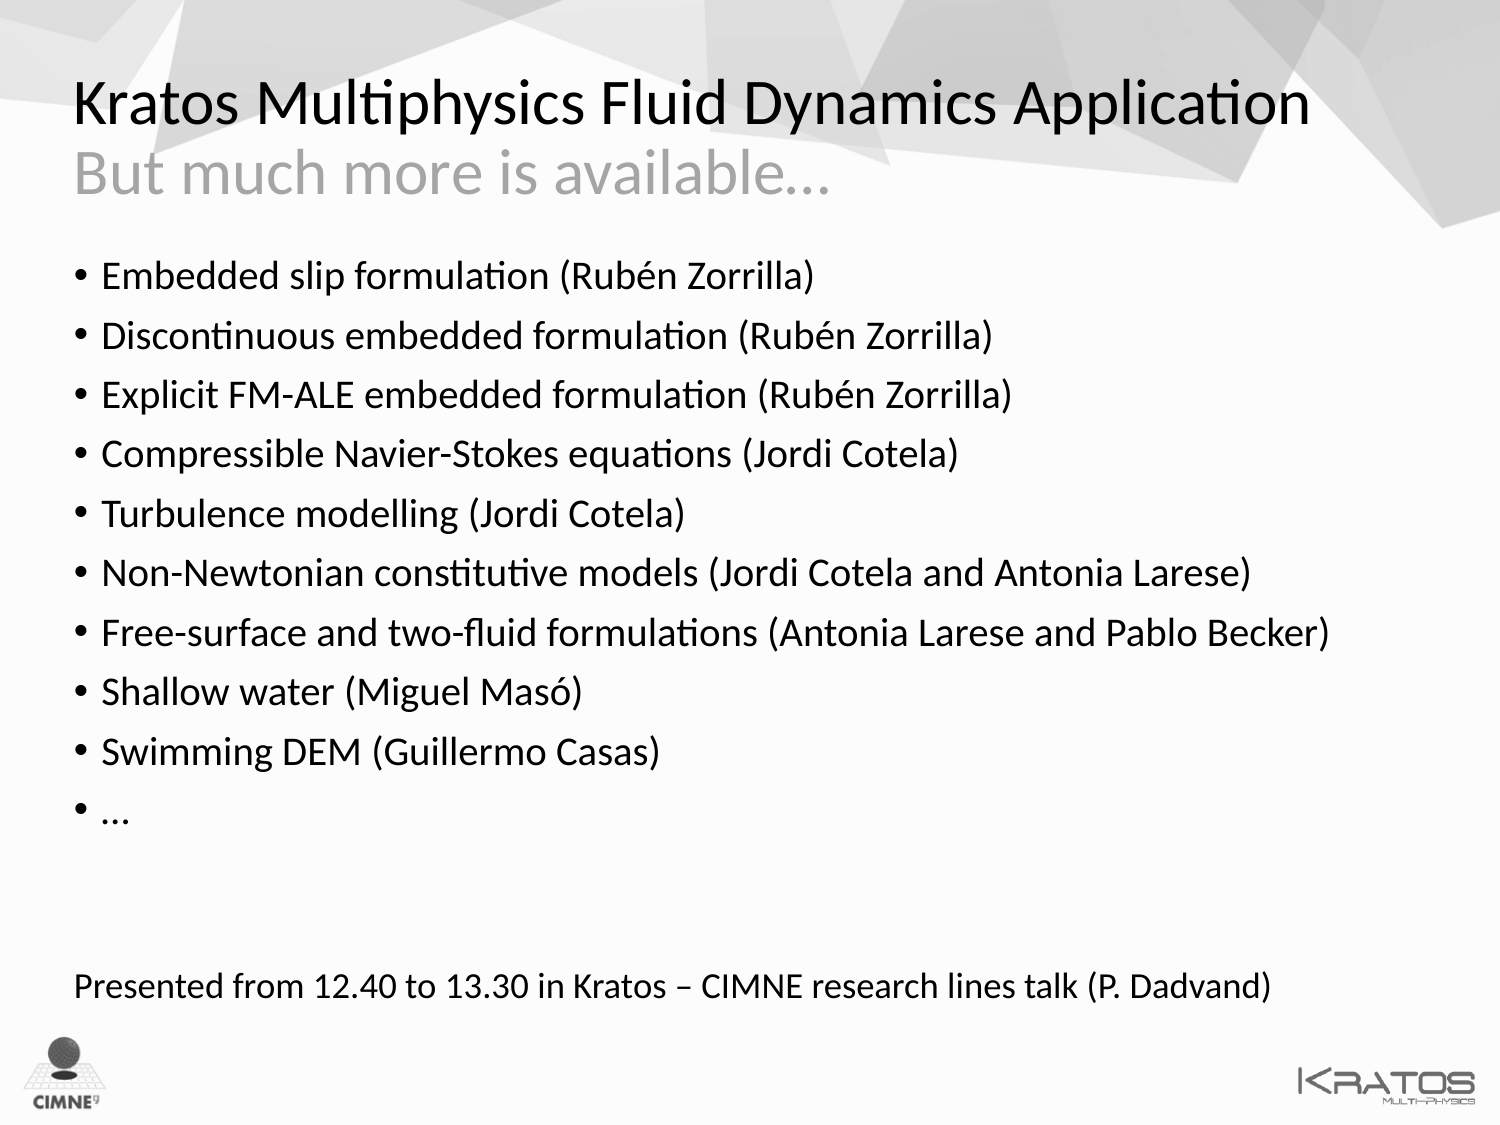

Kratos Multiphysics Fluid Dynamics Application
But much more is available…
Embedded slip formulation (Rubén Zorrilla)
Discontinuous embedded formulation (Rubén Zorrilla)
Explicit FM-ALE embedded formulation (Rubén Zorrilla)
Compressible Navier-Stokes equations (Jordi Cotela)
Turbulence modelling (Jordi Cotela)
Non-Newtonian constitutive models (Jordi Cotela and Antonia Larese)
Free-surface and two-fluid formulations (Antonia Larese and Pablo Becker)
Shallow water (Miguel Masó)
Swimming DEM (Guillermo Casas)
…

Presented from 12.40 to 13.30 in Kratos – CIMNE research lines talk (P. Dadvand)